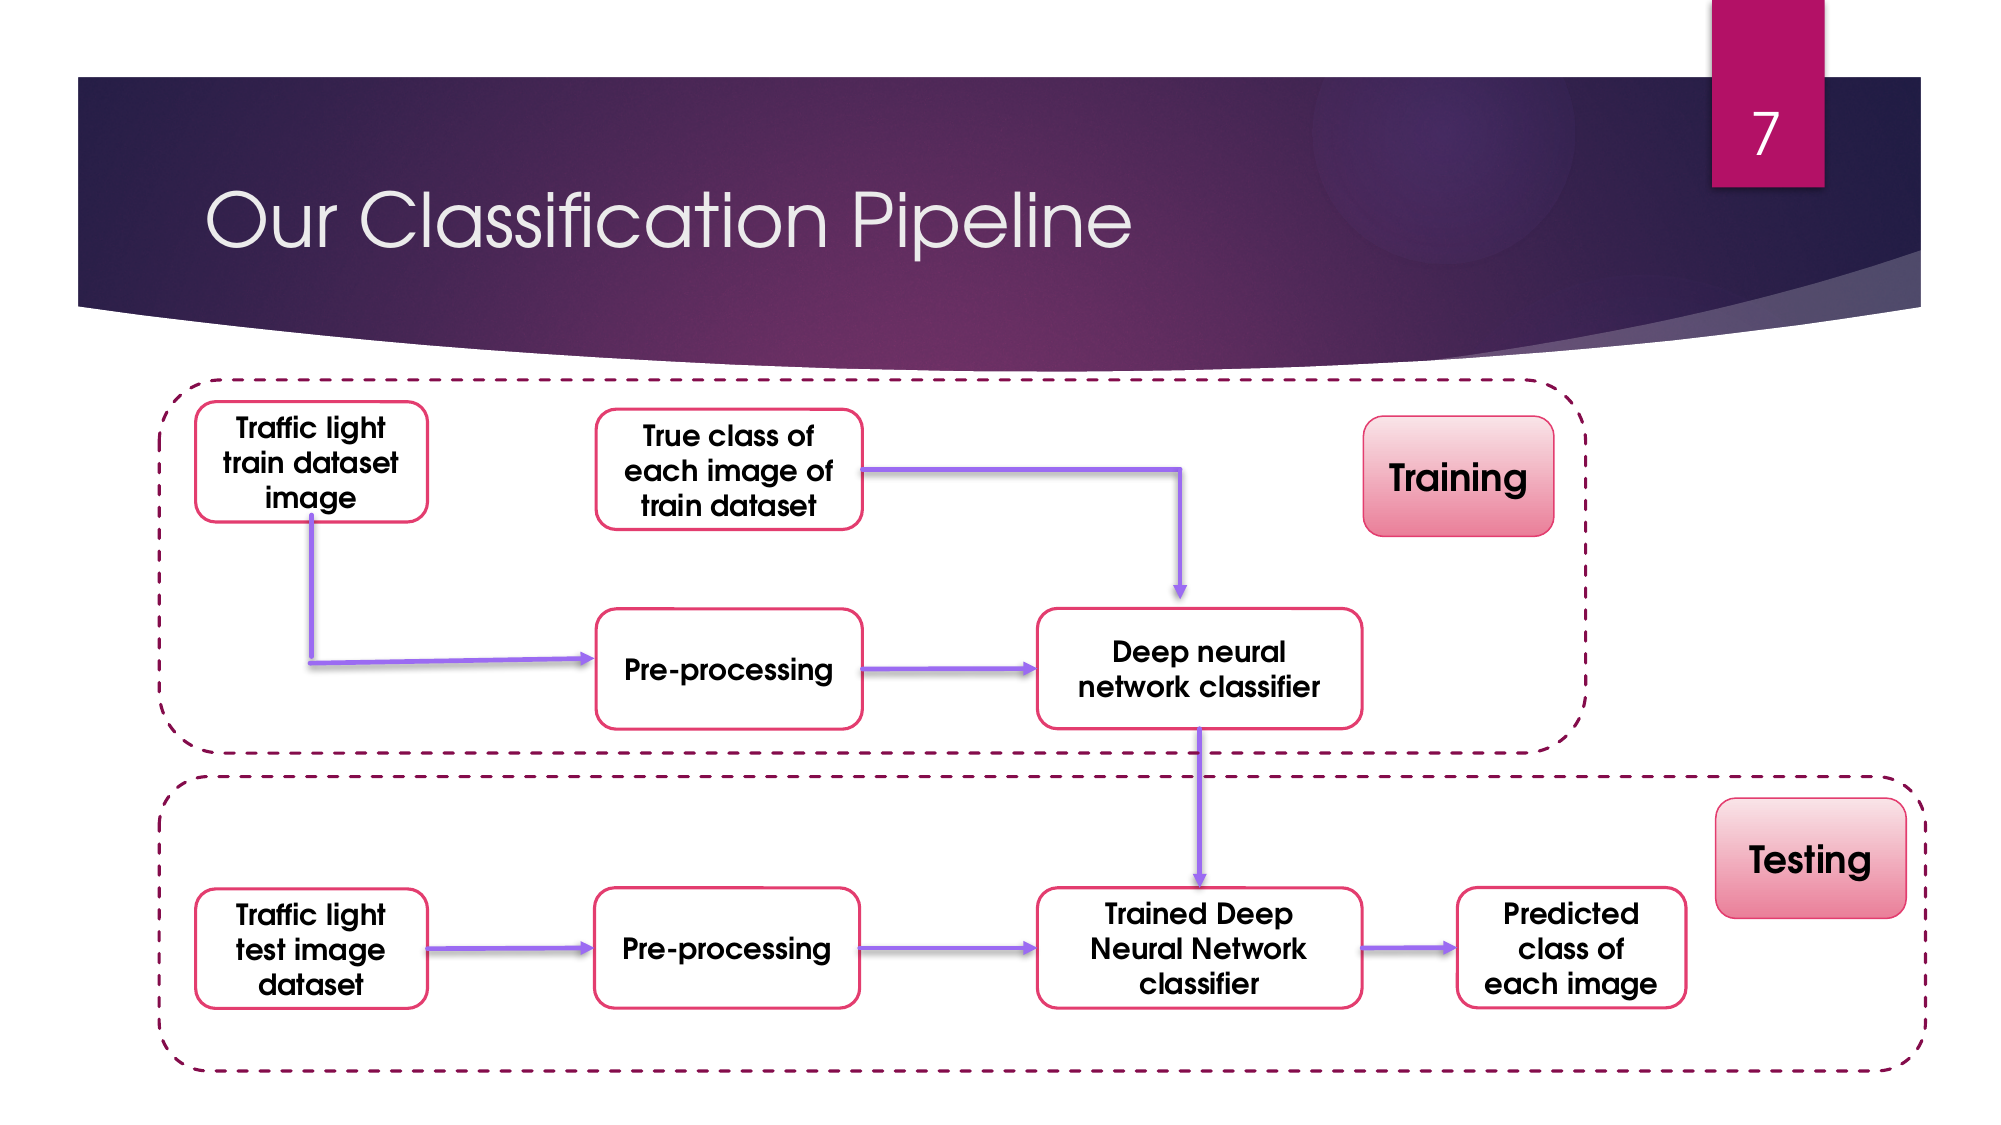

7
# Our Classification Pipeline

Traffic light train dataset image
True class of each image of train dataset
Training
Deep neural network classifier
Pre-processing

Testing
Predicted class of each image
Pre-processing
Trained Deep Neural Network classifier
Traffic light test image dataset